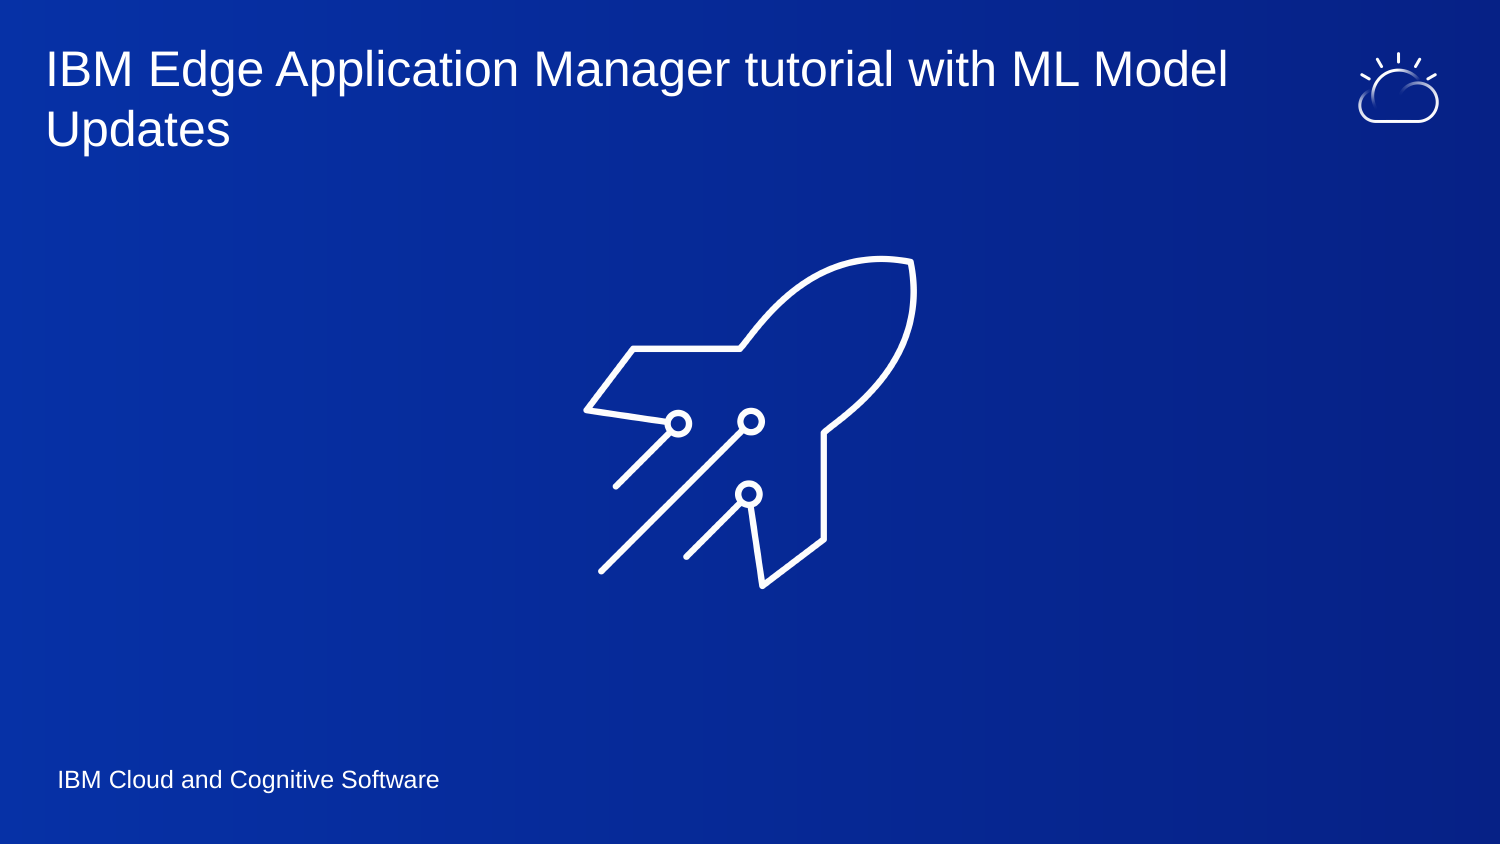

IBM Edge Application Manager tutorial with ML Model Updates